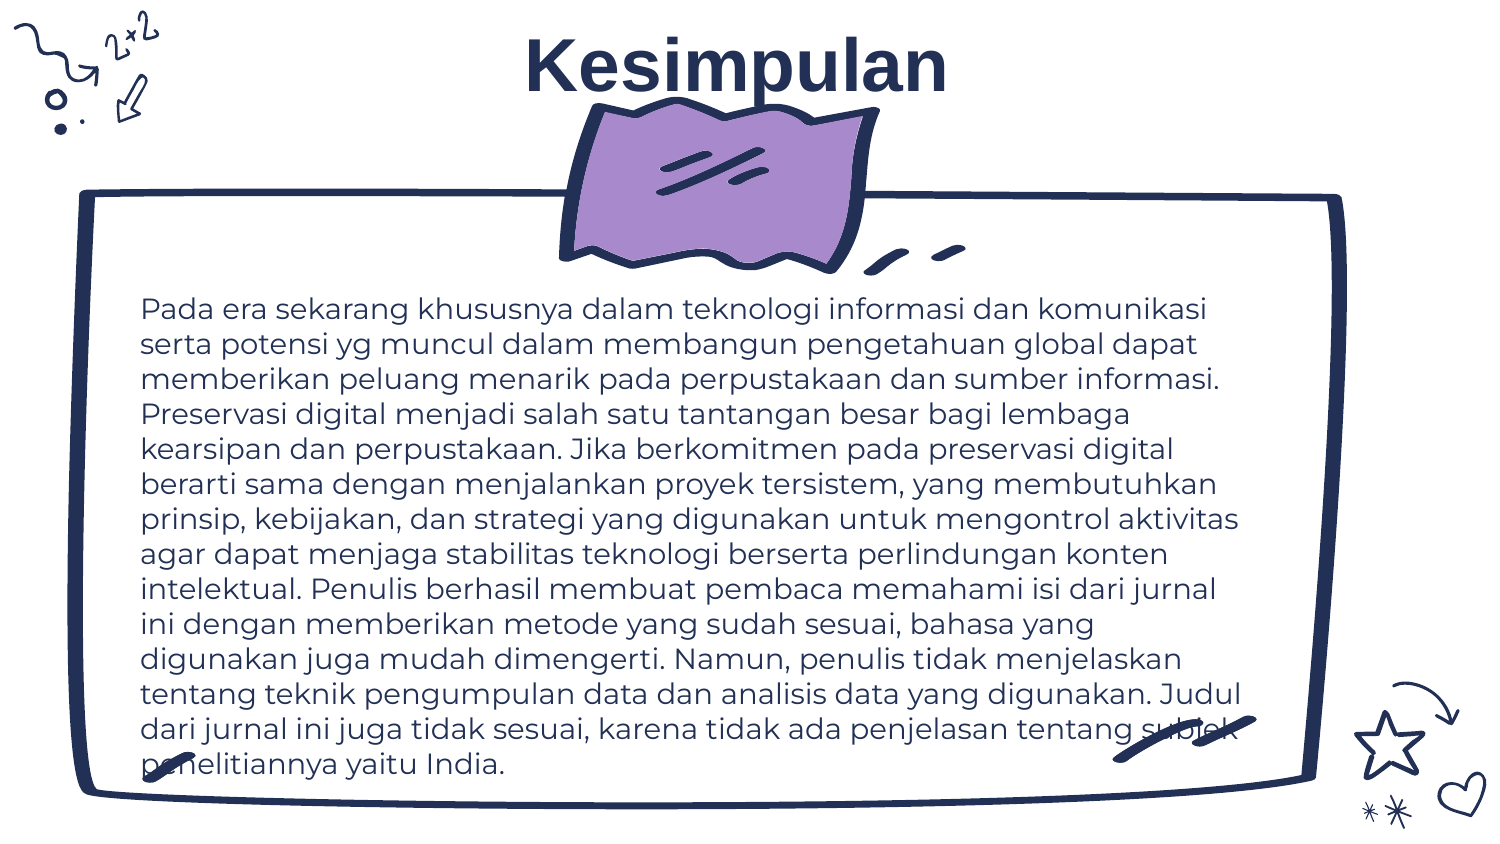

# Kesimpulan

Pada era sekarang khususnya dalam teknologi informasi dan komunikasi serta potensi yg muncul dalam membangun pengetahuan global dapat memberikan peluang menarik pada perpustakaan dan sumber informasi. Preservasi digital menjadi salah satu tantangan besar bagi lembaga kearsipan dan perpustakaan. Jika berkomitmen pada preservasi digital berarti sama dengan menjalankan proyek tersistem, yang membutuhkan prinsip, kebijakan, dan strategi yang digunakan untuk mengontrol aktivitas agar dapat menjaga stabilitas teknologi berserta perlindungan konten intelektual. Penulis berhasil membuat pembaca memahami isi dari jurnal ini dengan memberikan metode yang sudah sesuai, bahasa yang digunakan juga mudah dimengerti. Namun, penulis tidak menjelaskan tentang teknik pengumpulan data dan analisis data yang digunakan. Judul dari jurnal ini juga tidak sesuai, karena tidak ada penjelasan tentang subjek penelitiannya yaitu India.